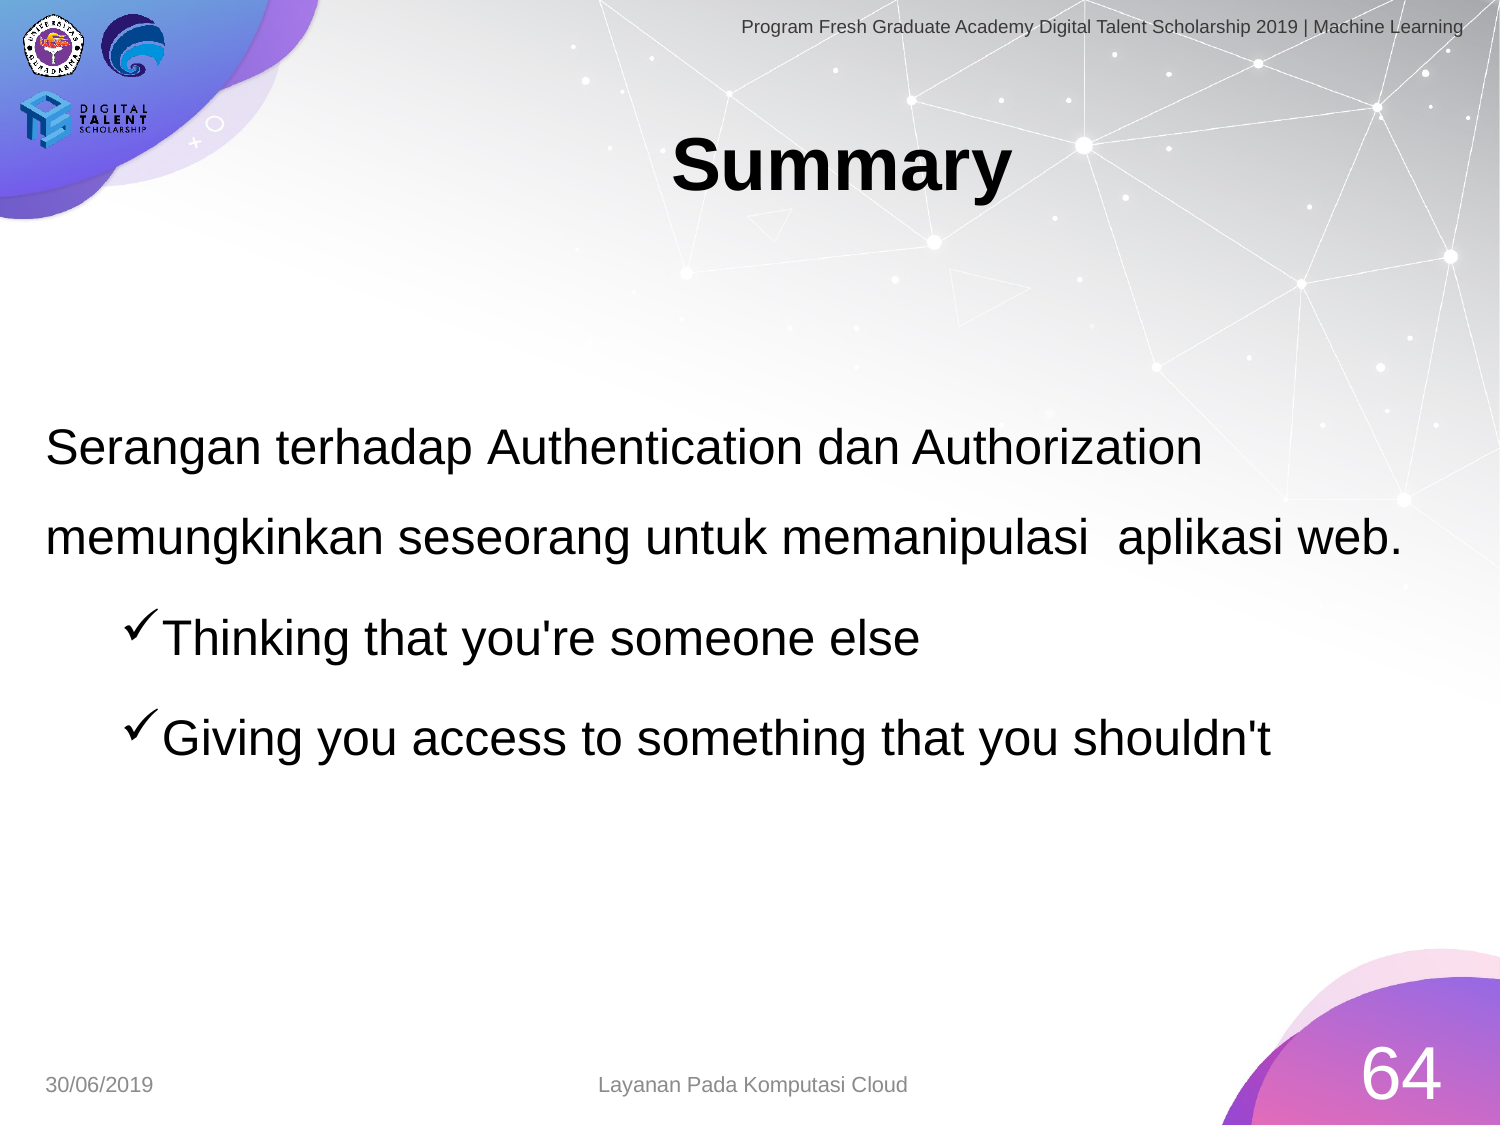

# Summary
Serangan terhadap Authentication dan Authorization memungkinkan seseorang untuk memanipulasi  aplikasi web.
Thinking that you're someone else
Giving you access to something that you shouldn't

64
Layanan Pada Komputasi Cloud
30/06/2019